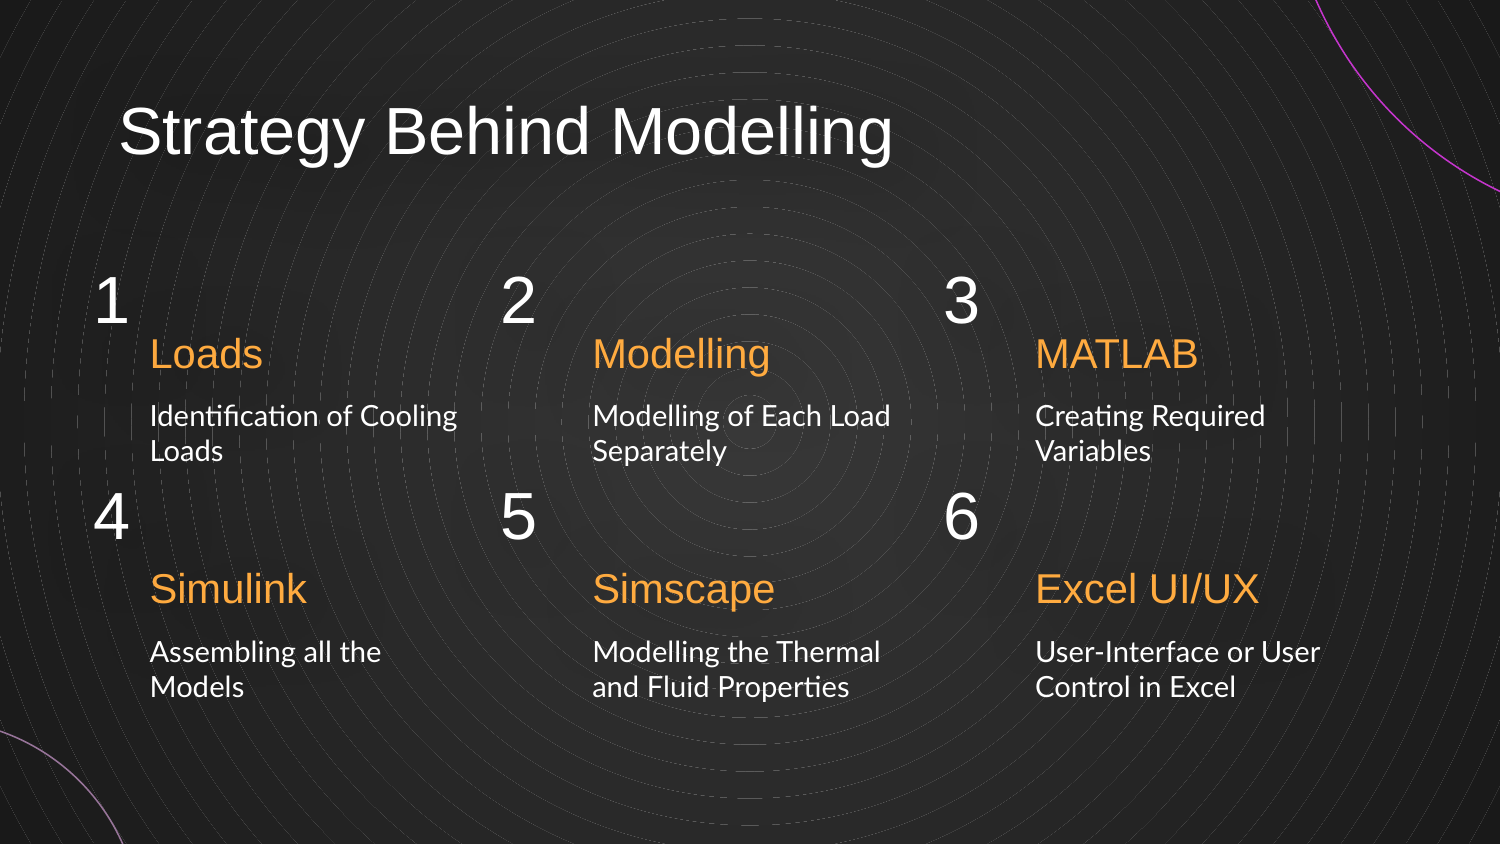

Strategy Behind Modelling
1
2
3
# Loads
Modelling
MATLAB
Identification of Cooling Loads
Modelling of Each Load Separately
Creating Required Variables
4
5
6
Simulink
Simscape
Excel UI/UX
Assembling all the Models
Modelling the Thermal and Fluid Properties
User-Interface or User Control in Excel